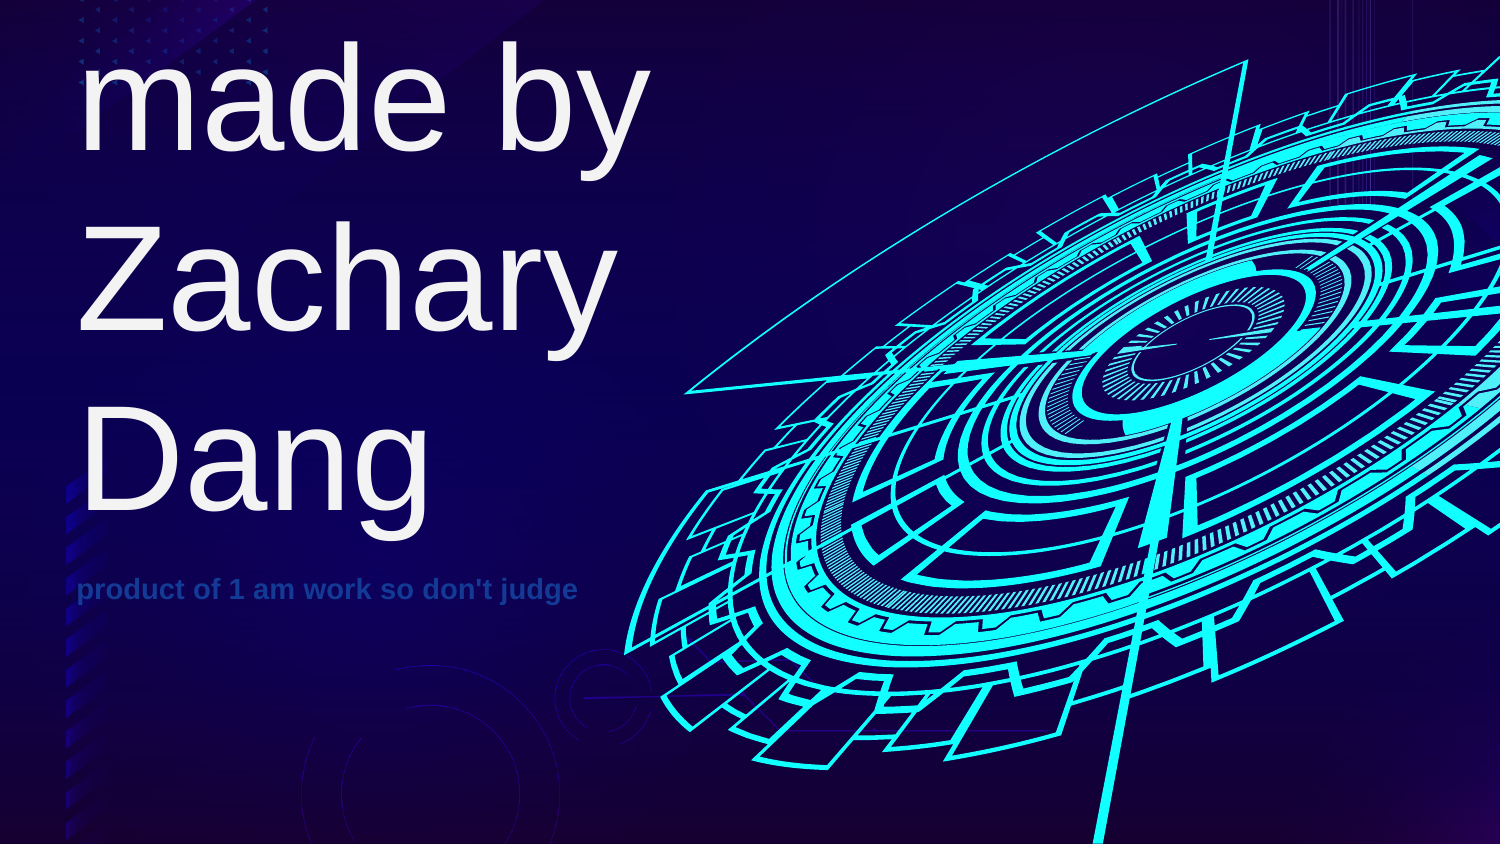

# Slides made by Zachary Dang
product of 1 am work so don't judge